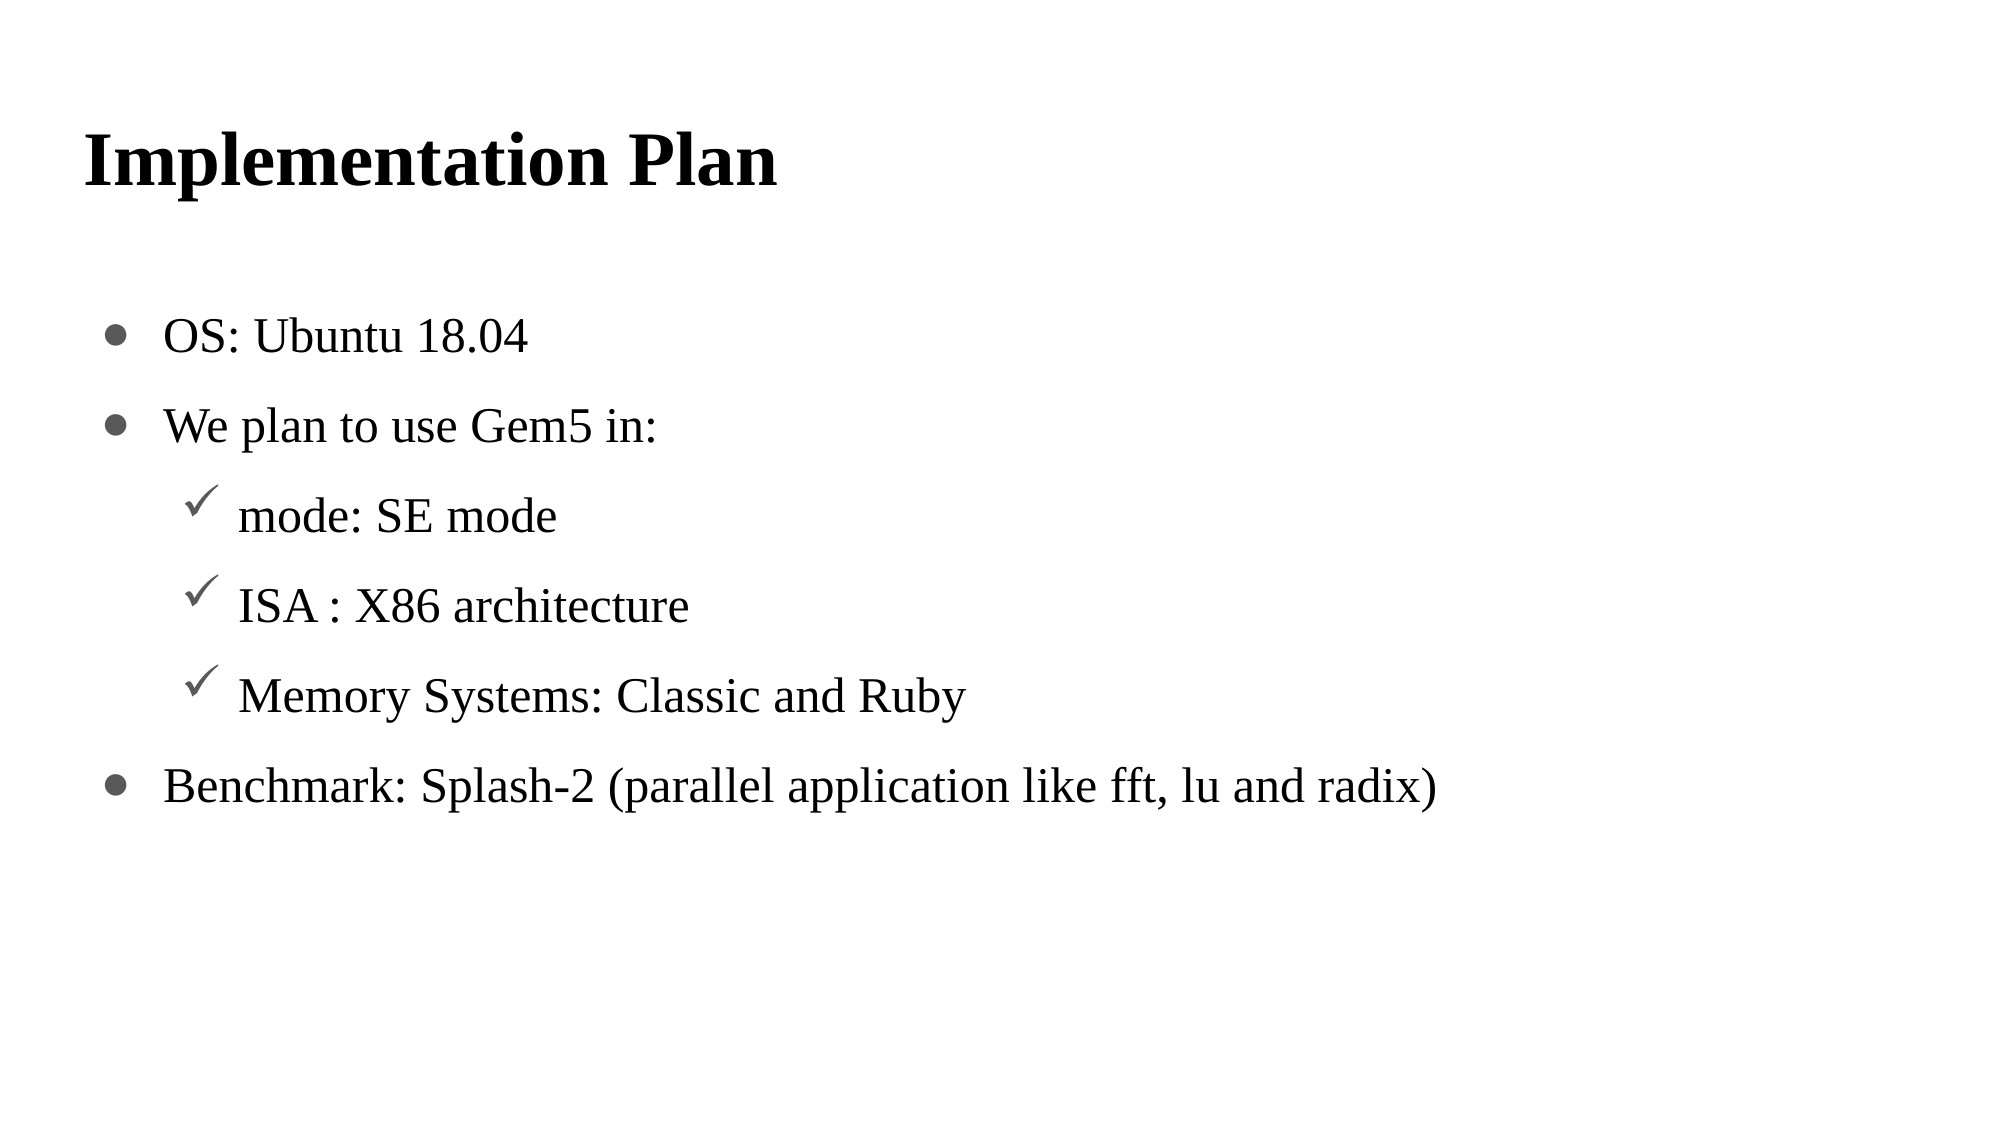

# Implementation Plan
OS: Ubuntu 18.04
We plan to use Gem5 in:
mode: SE mode
ISA : X86 architecture
Memory Systems: Classic and Ruby
Benchmark: Splash-2 (parallel application like fft, lu and radix)